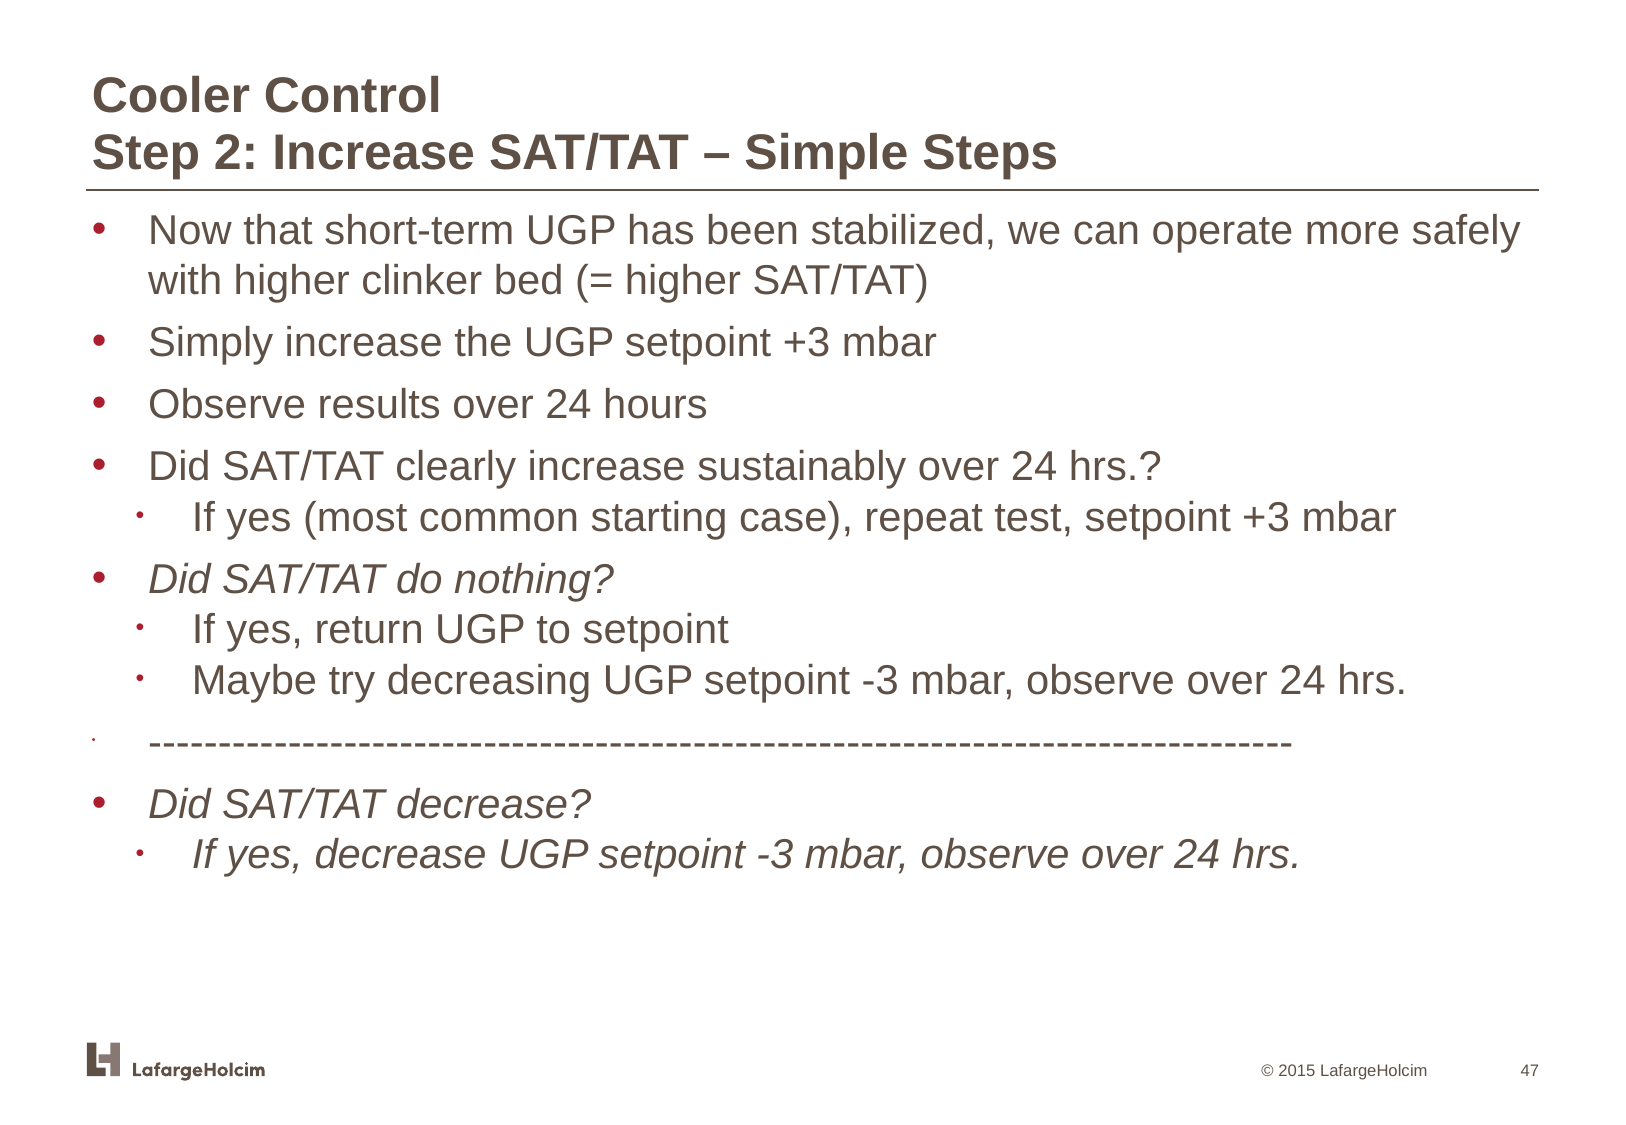

Cooler Control
Step 2: Increase SAT/TAT – Simple Steps
Now that short-term UGP has been stabilized, we can operate more safely with higher clinker bed (= higher SAT/TAT)
Simply increase the UGP setpoint +3 mbar
Observe results over 24 hours
Did SAT/TAT clearly increase sustainably over 24 hrs.?
If yes (most common starting case), repeat test, setpoint +3 mbar
Did SAT/TAT do nothing?
If yes, return UGP to setpoint
Maybe try decreasing UGP setpoint -3 mbar, observe over 24 hrs.
----------------------------------------------------------------------------------
Did SAT/TAT decrease?
If yes, decrease UGP setpoint -3 mbar, observe over 24 hrs.

47